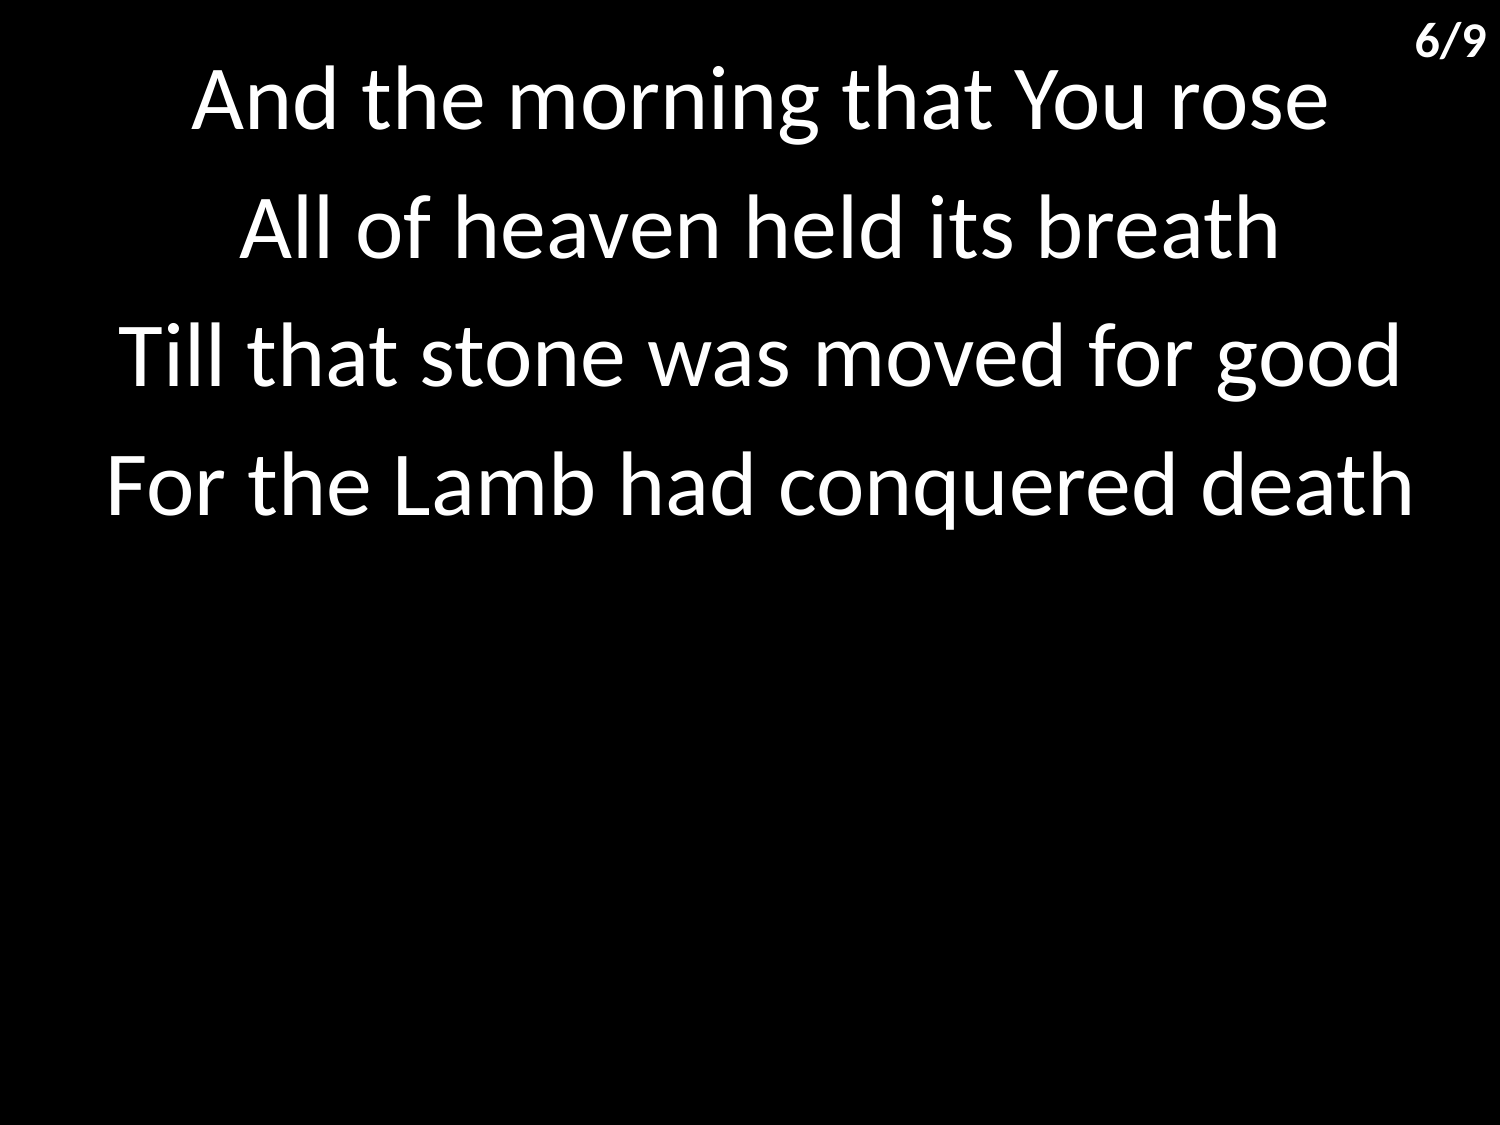

6/9
And the morning that You rose
All of heaven held its breath
Till that stone was moved for good
For the Lamb had conquered death